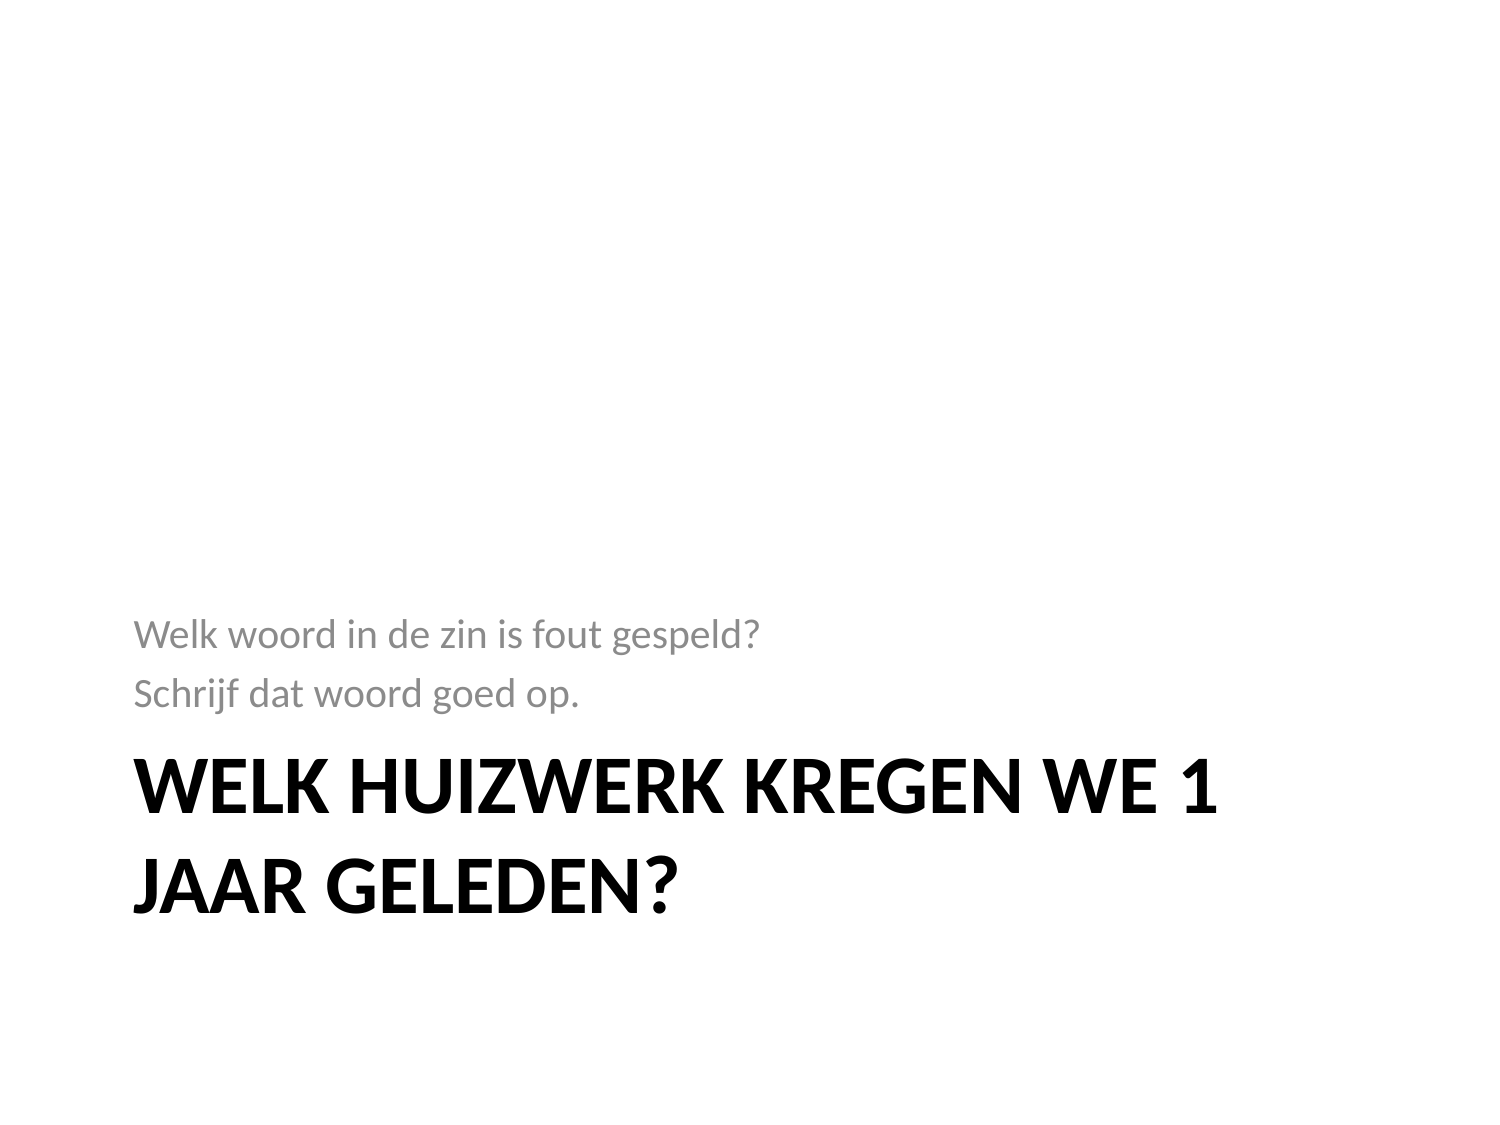

Welk woord in de zin is fout gespeld?
Schrijf dat woord goed op.
# Welk huizwerk kregen we 1  jaar geleden?